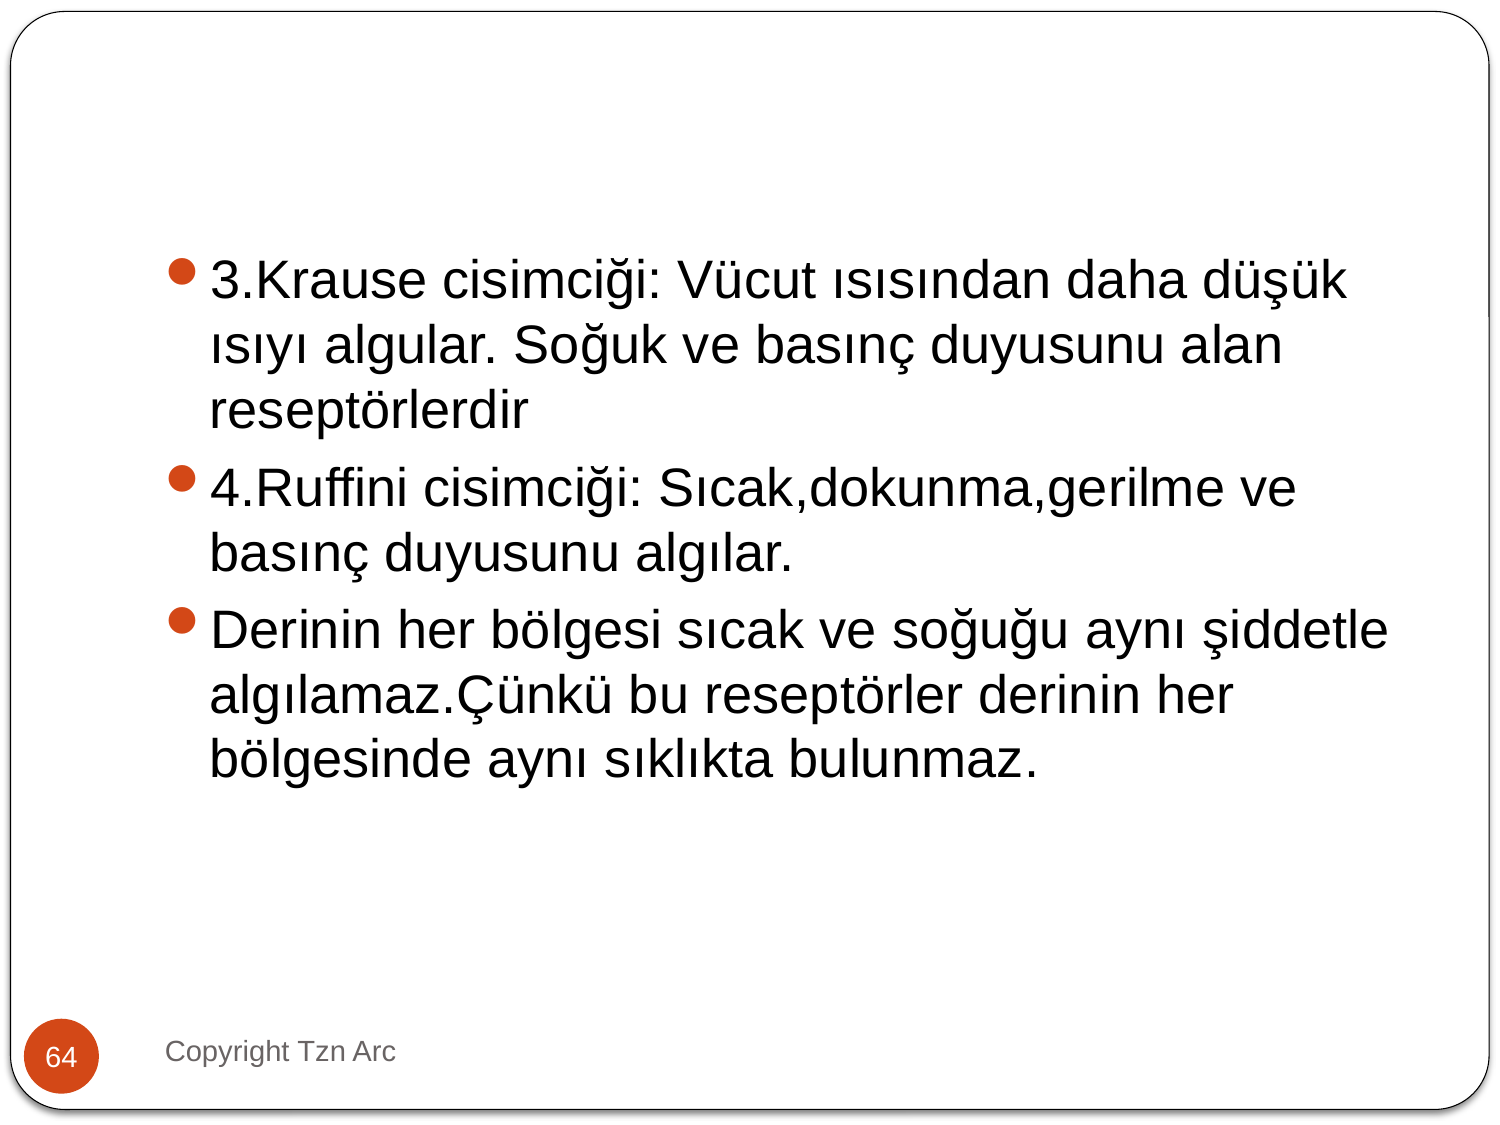

#
3.Krause cisimciği: Vücut ısısından daha düşük ısıyı algular. Soğuk ve basınç duyusunu alan reseptörlerdir
4.Ruffini cisimciği: Sıcak,dokunma,gerilme ve basınç duyusunu algılar.
Derinin her bölgesi sıcak ve soğuğu aynı şiddetle algılamaz.Çünkü bu reseptörler derinin her bölgesinde aynı sıklıkta bulunmaz.
Copyright Tzn Arc
64